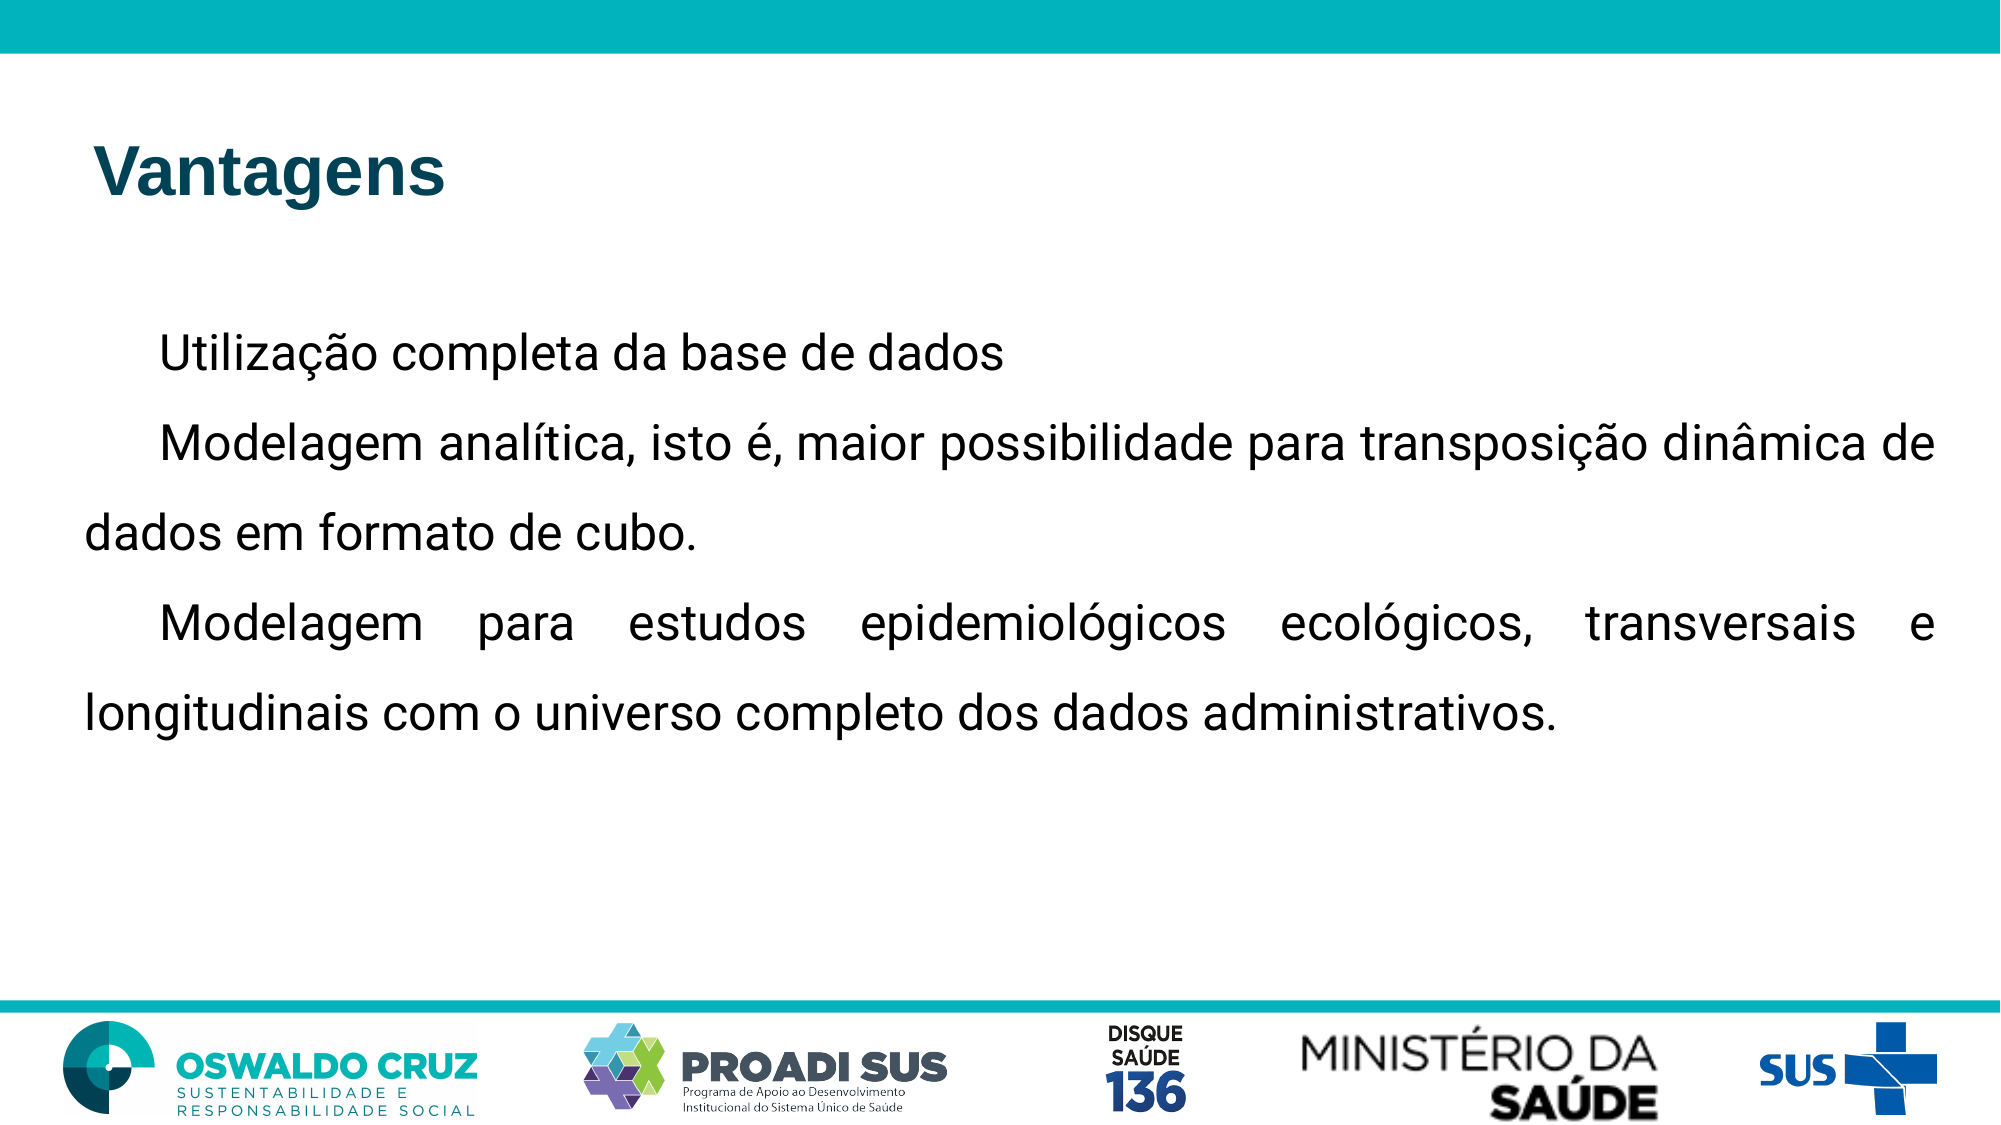

Vantagens
Utilização completa da base de dados
Modelagem analítica, isto é, maior possibilidade para transposição dinâmica de dados em formato de cubo.
Modelagem para estudos epidemiológicos ecológicos, transversais e longitudinais com o universo completo dos dados administrativos.